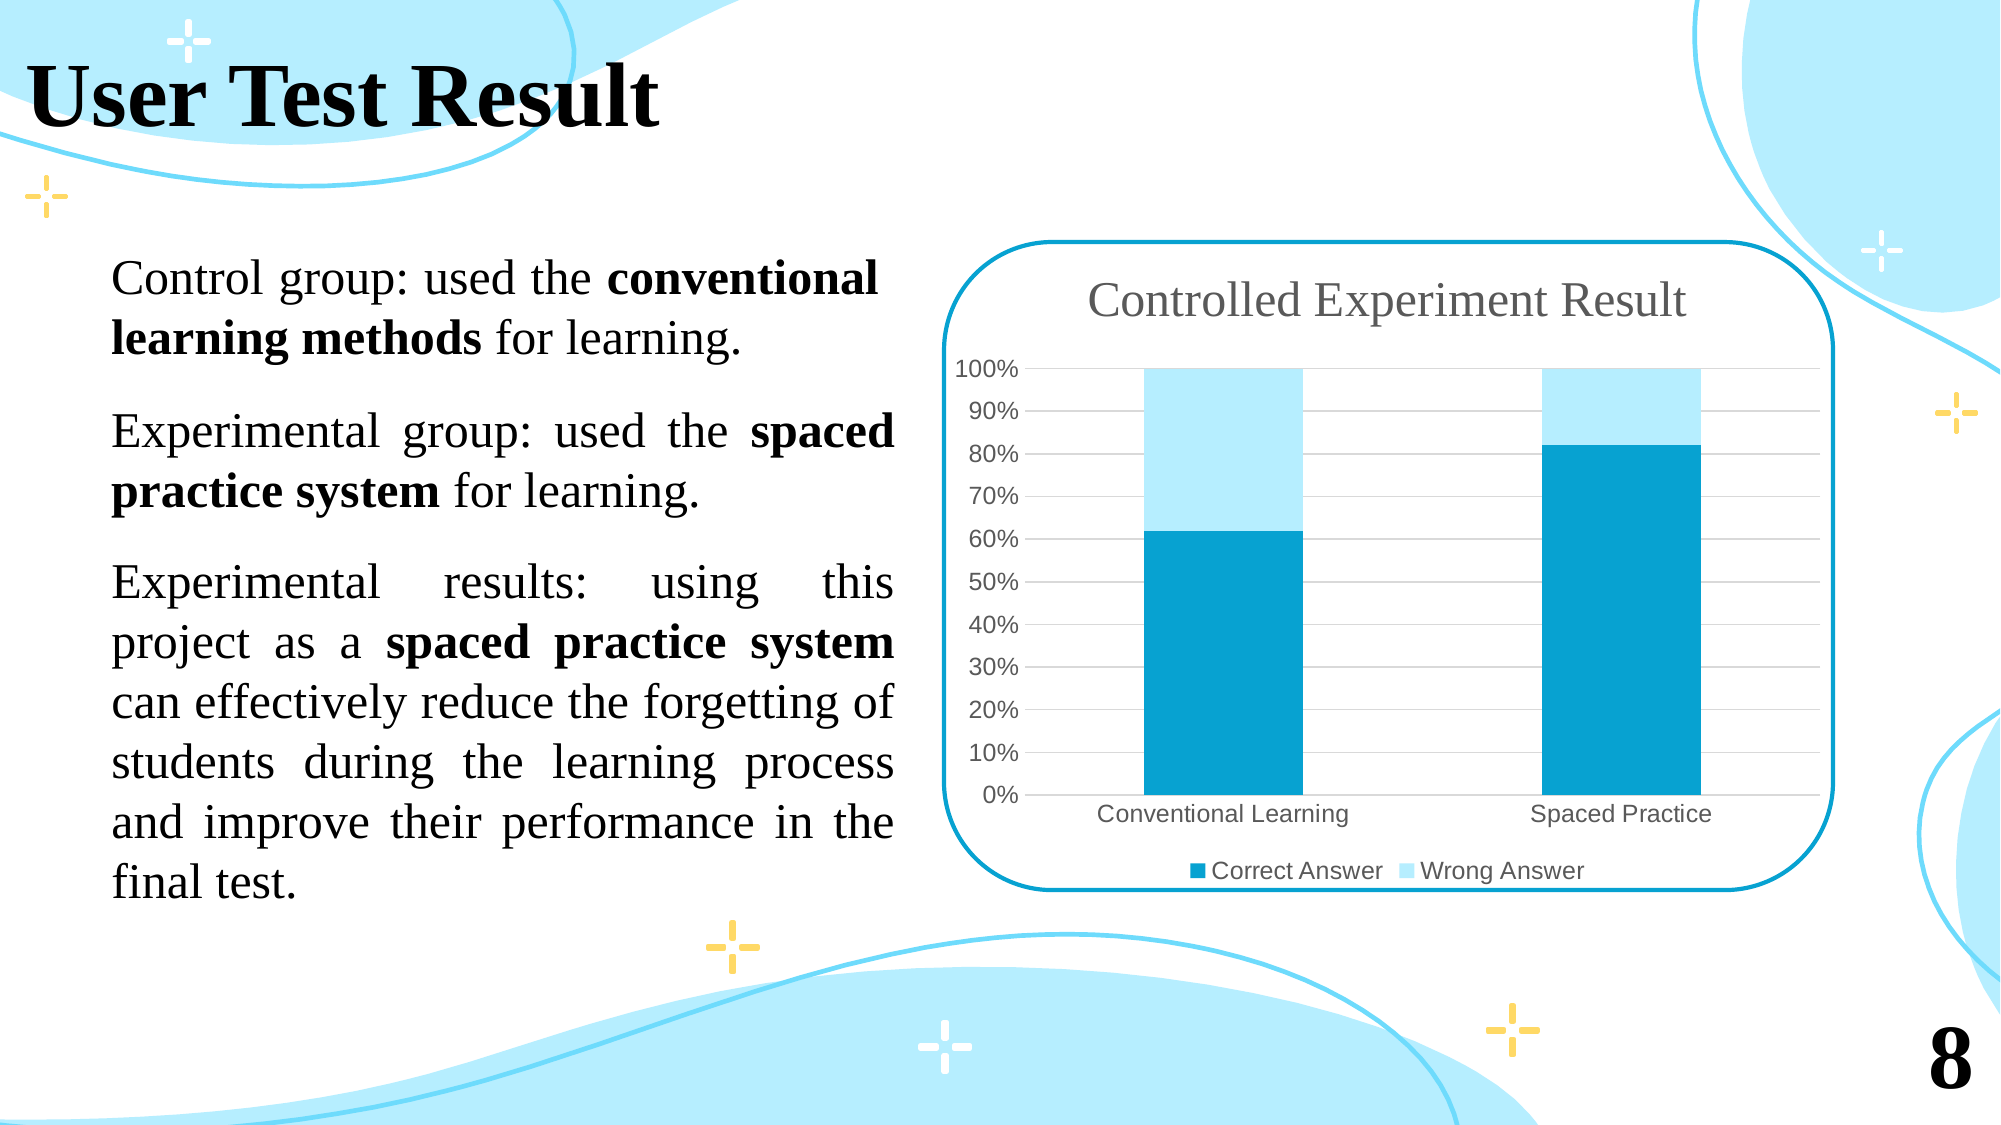

User Test Result

### Chart: Controlled Experiment Result

| Category | Correct Answer | Wrong Answer |
|---|---|---|
| Conventional Learning | 31.0 | 19.0 |
| Spaced Practice | 41.0 | 9.0 |
Control group: used the conventional learning methods for learning.
Experimental group: used the spaced practice system for learning.
Experimental results: using this project as a spaced practice system can effectively reduce the forgetting of students during the learning process and improve their performance in the final test.

8